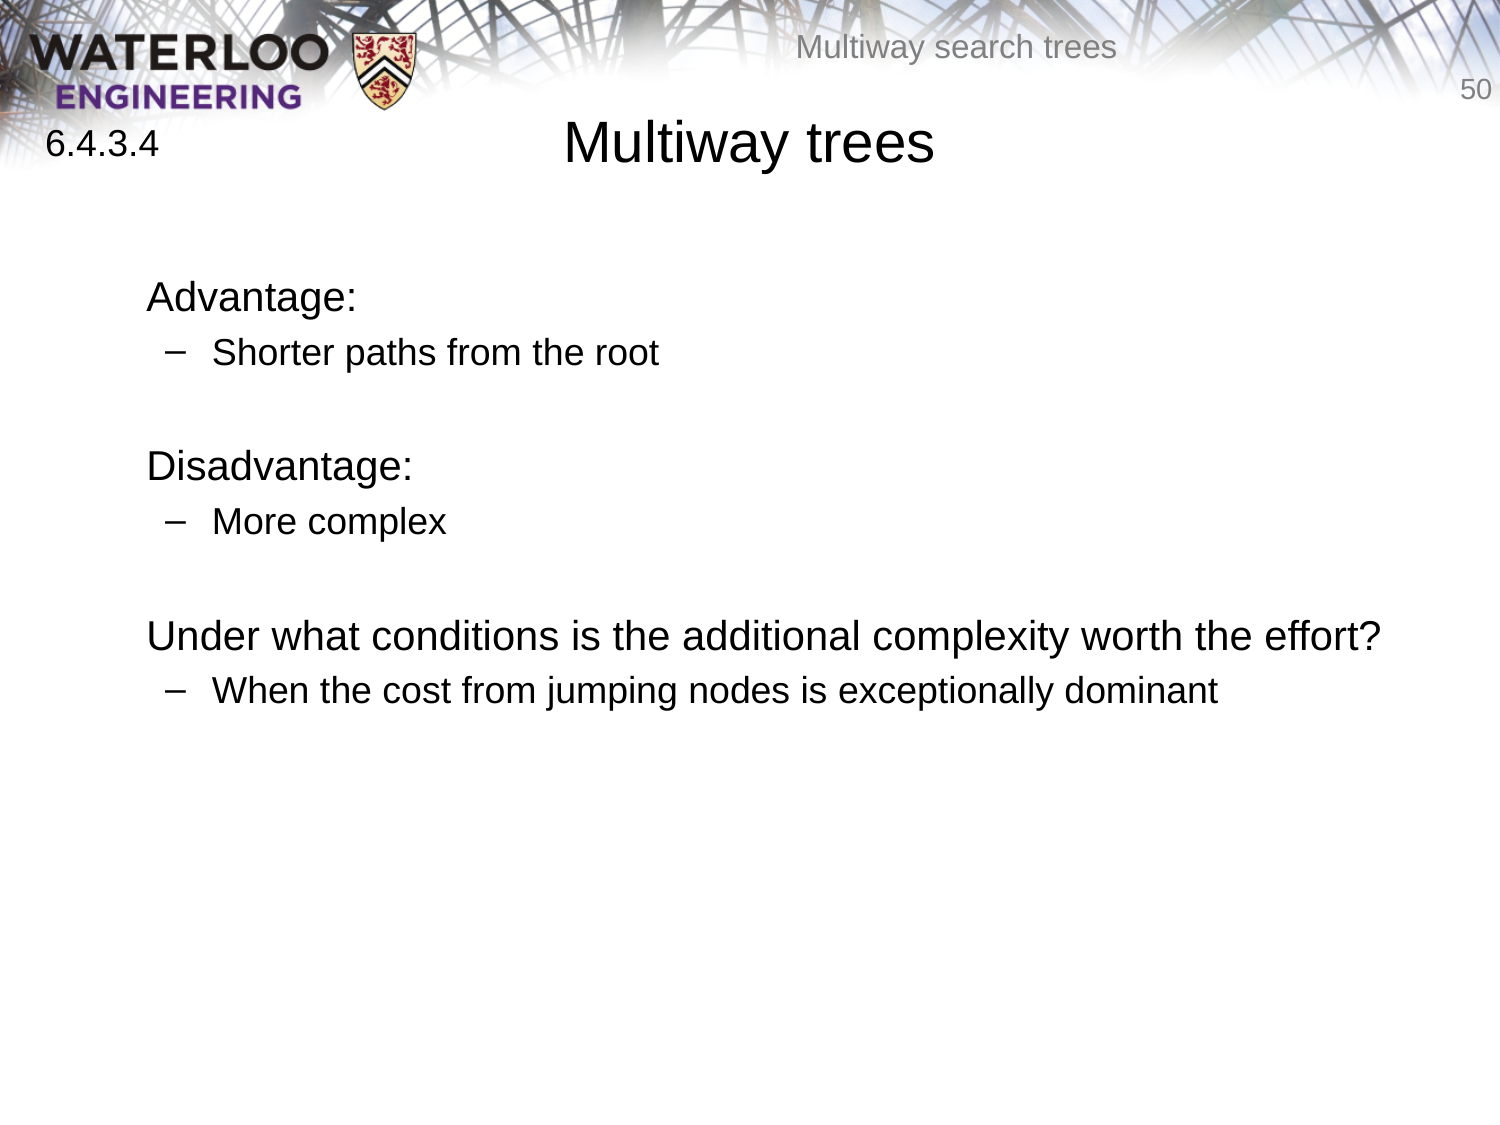

# Multiway trees
6.4.3.4
	Advantage:
Shorter paths from the root

	Disadvantage:
More complex

	Under what conditions is the additional complexity worth the effort?
When the cost from jumping nodes is exceptionally dominant